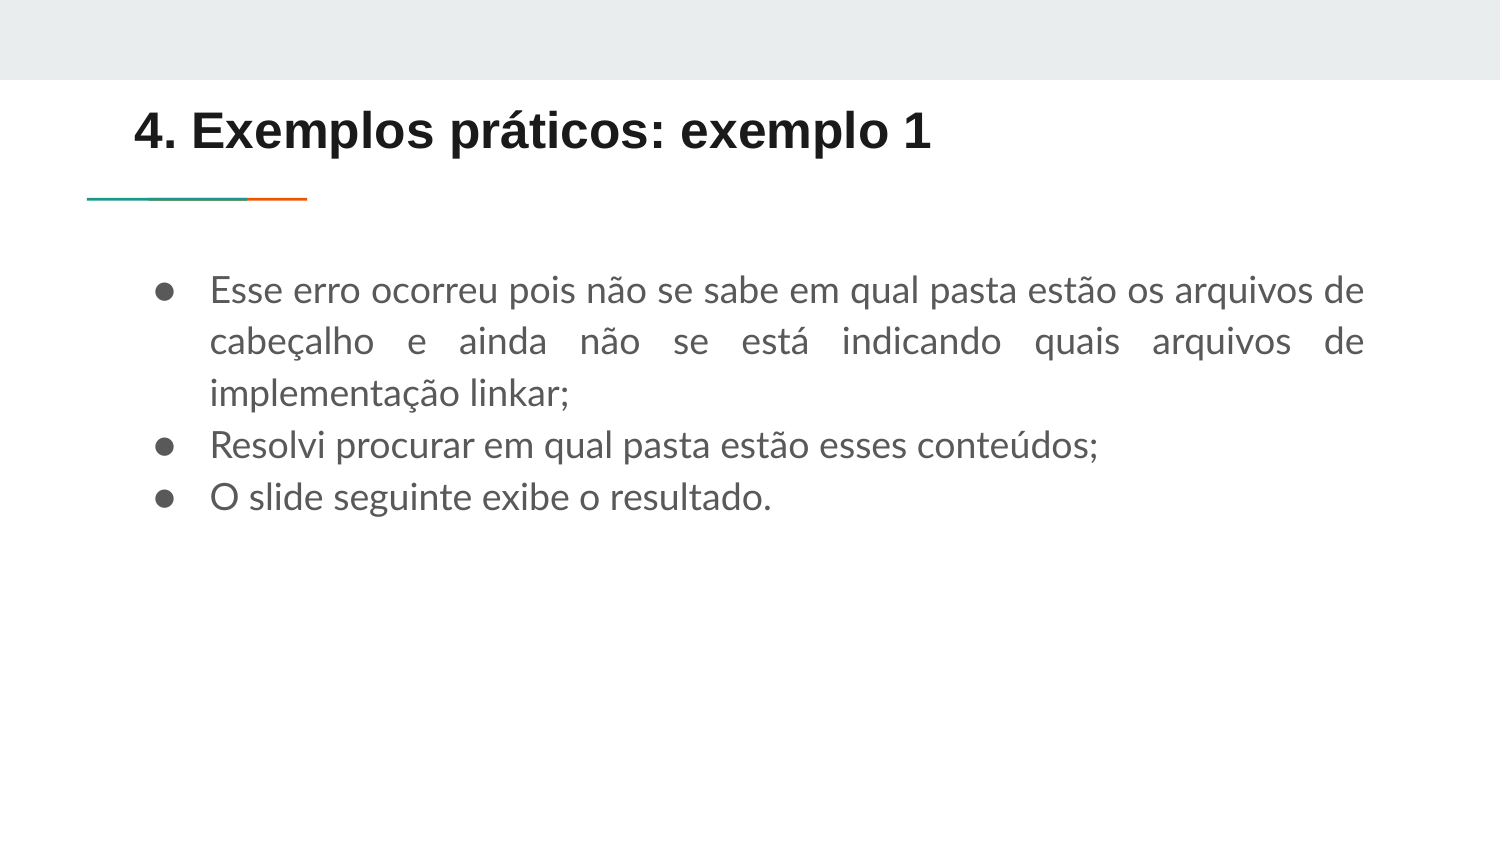

# 4. Exemplos práticos: exemplo 1
Esse erro ocorreu pois não se sabe em qual pasta estão os arquivos de cabeçalho e ainda não se está indicando quais arquivos de implementação linkar;
Resolvi procurar em qual pasta estão esses conteúdos;
O slide seguinte exibe o resultado.